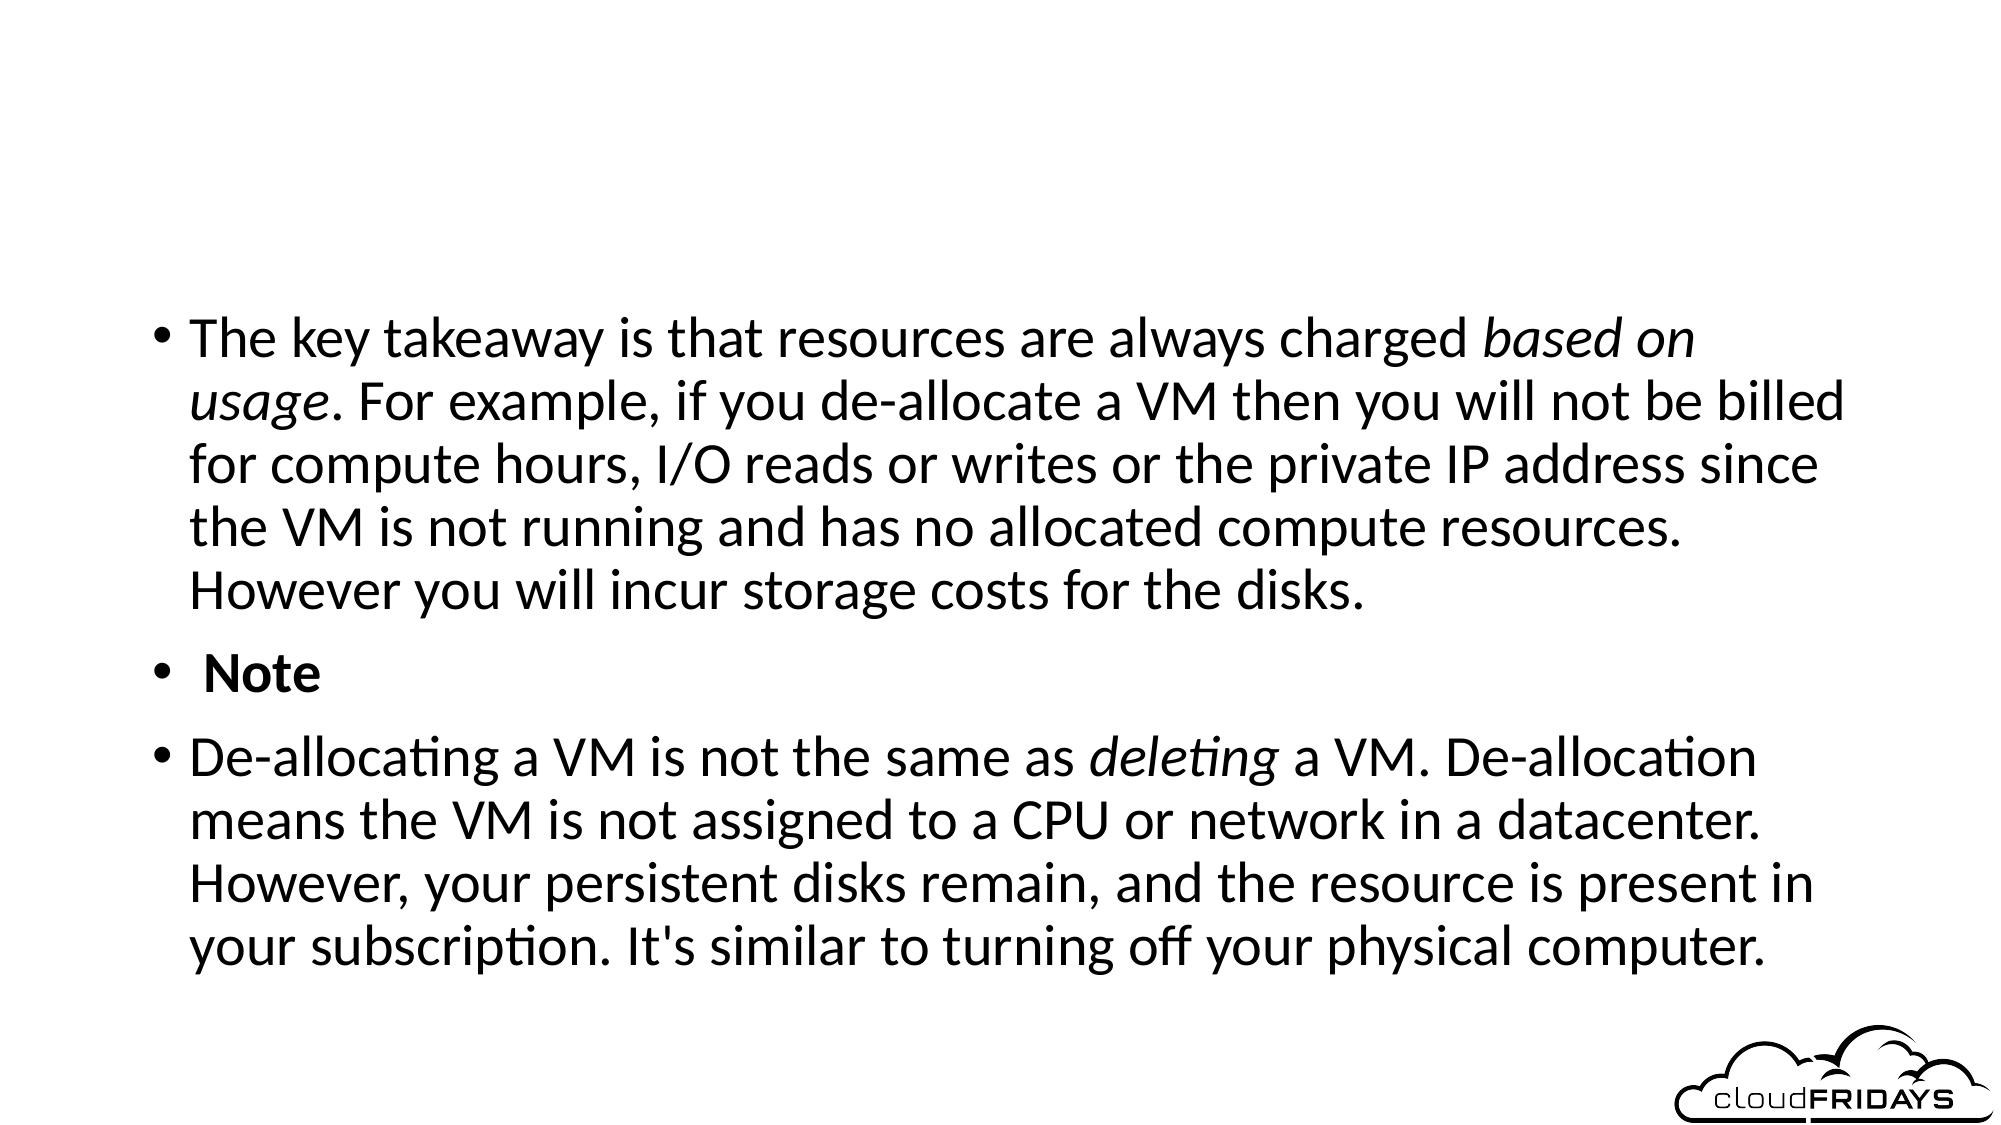

#
The key takeaway is that resources are always charged based on usage. For example, if you de-allocate a VM then you will not be billed for compute hours, I/O reads or writes or the private IP address since the VM is not running and has no allocated compute resources. However you will incur storage costs for the disks.
 Note
De-allocating a VM is not the same as deleting a VM. De-allocation means the VM is not assigned to a CPU or network in a datacenter. However, your persistent disks remain, and the resource is present in your subscription. It's similar to turning off your physical computer.